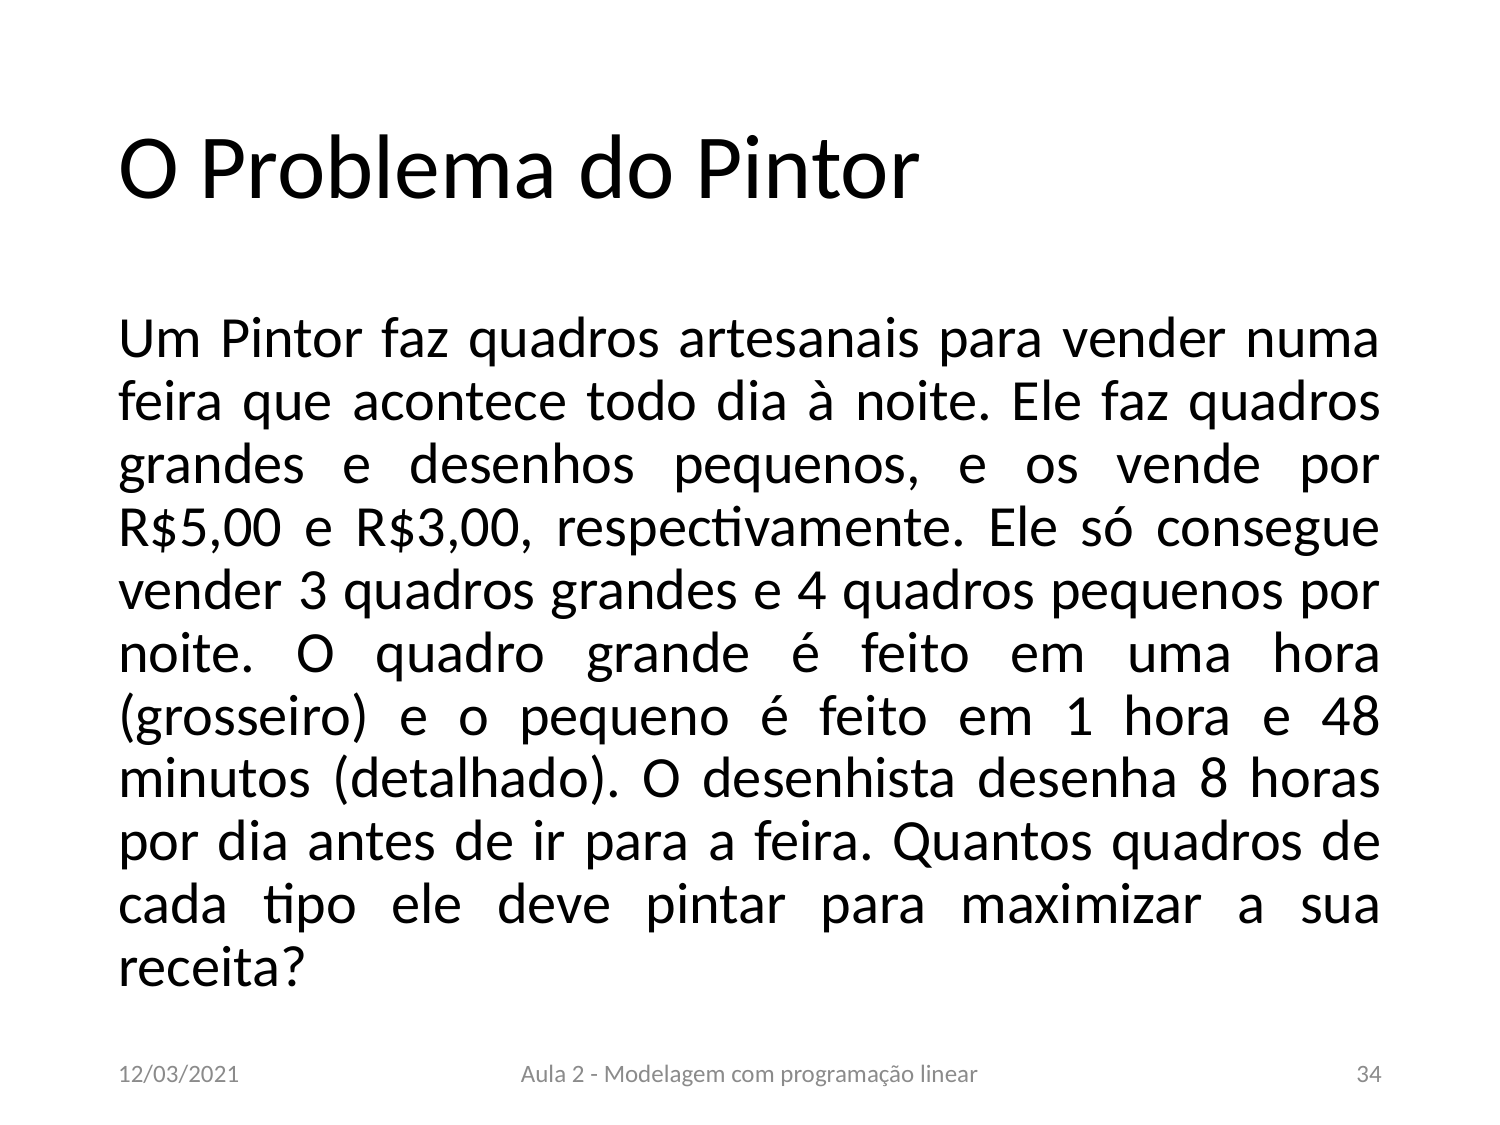

# O Problema do Pintor
Um Pintor faz quadros artesanais para vender numa feira que acontece todo dia à noite. Ele faz quadros grandes e desenhos pequenos, e os vende por R$5,00 e R$3,00, respectivamente. Ele só consegue vender 3 quadros grandes e 4 quadros pequenos por noite. O quadro grande é feito em uma hora (grosseiro) e o pequeno é feito em 1 hora e 48 minutos (detalhado). O desenhista desenha 8 horas por dia antes de ir para a feira. Quantos quadros de cada tipo ele deve pintar para maximizar a sua receita?
12/03/2021
Aula 2 - Modelagem com programação linear
34